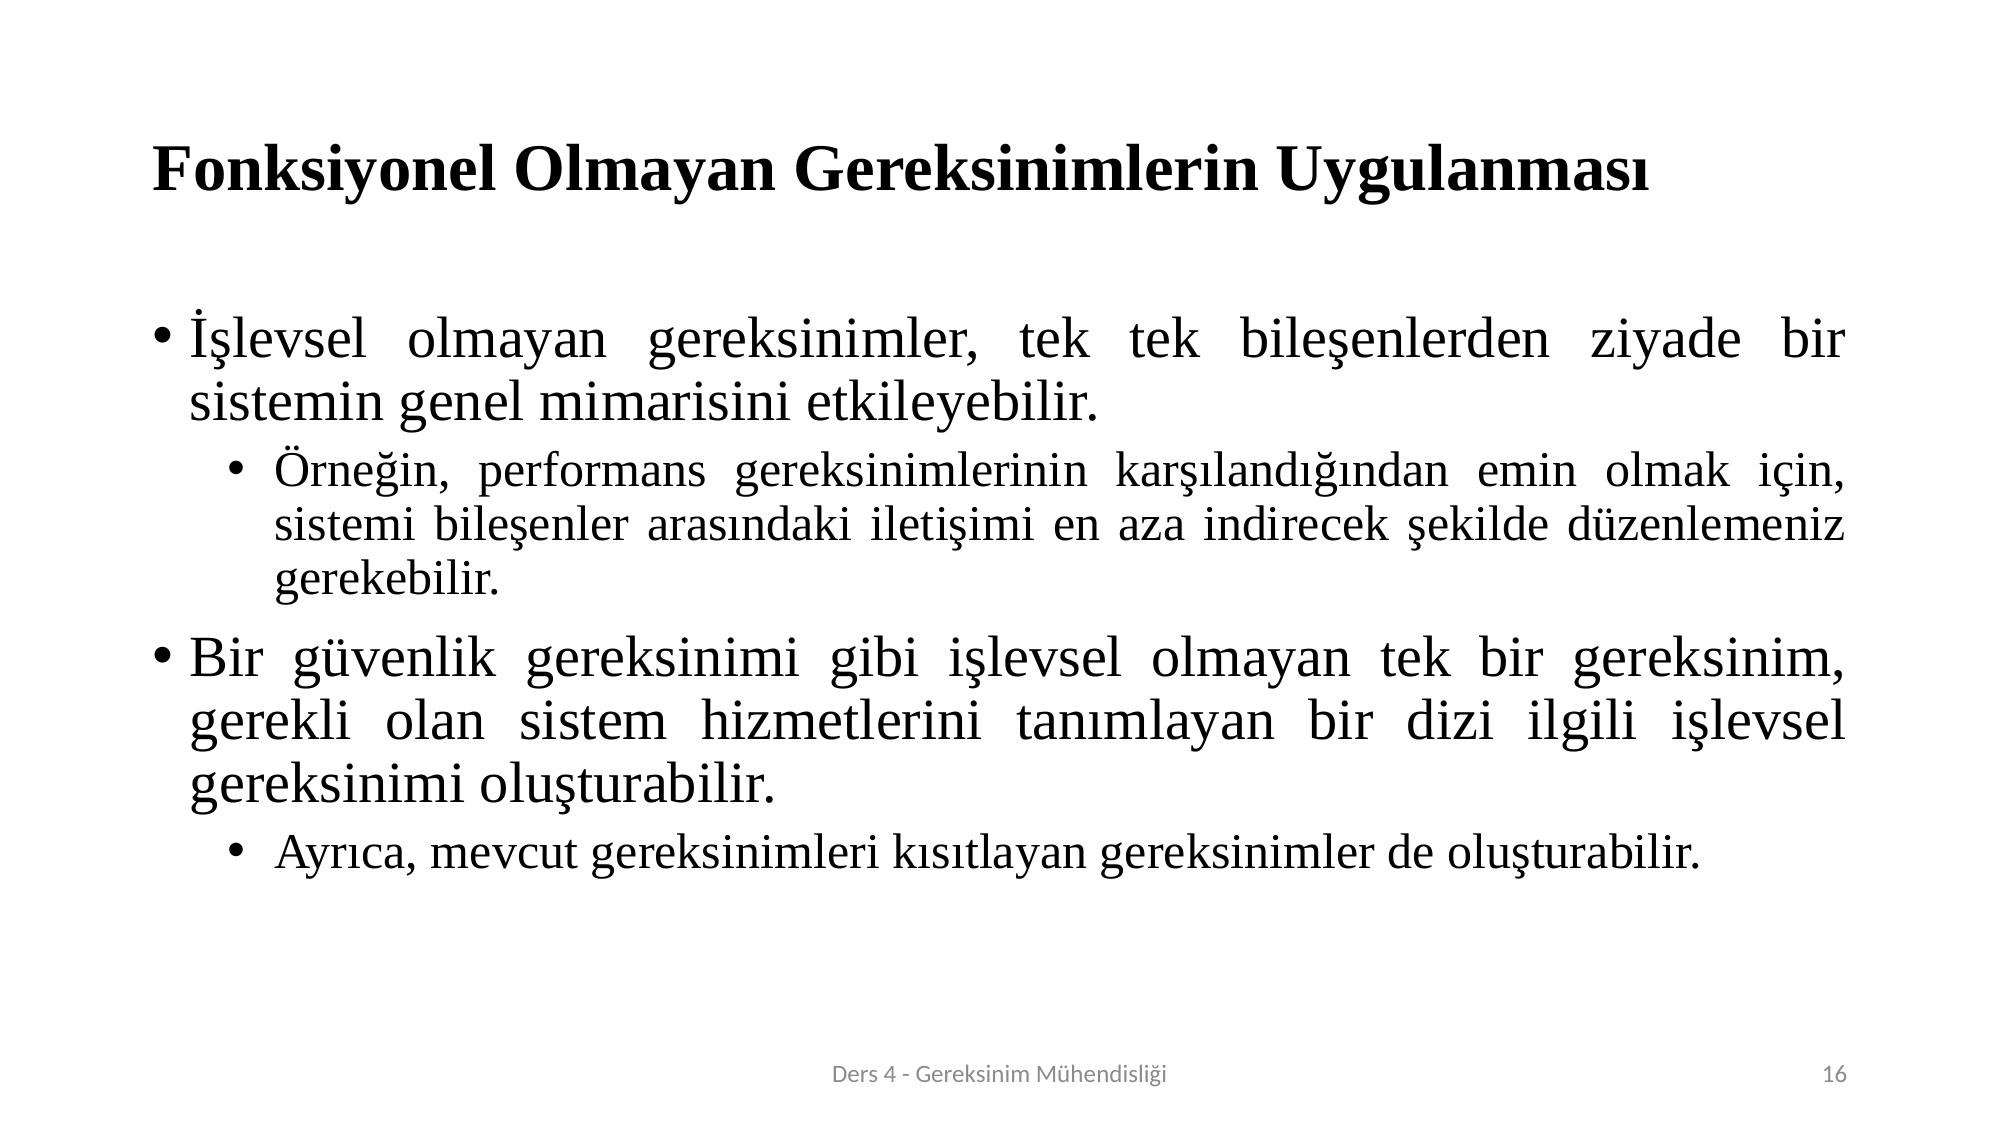

# Fonksiyonel Olmayan Gereksinimlerin Uygulanması
İşlevsel olmayan gereksinimler, tek tek bileşenlerden ziyade bir sistemin genel mimarisini etkileyebilir.
Örneğin, performans gereksinimlerinin karşılandığından emin olmak için, sistemi bileşenler arasındaki iletişimi en aza indirecek şekilde düzenlemeniz gerekebilir.
Bir güvenlik gereksinimi gibi işlevsel olmayan tek bir gereksinim, gerekli olan sistem hizmetlerini tanımlayan bir dizi ilgili işlevsel gereksinimi oluşturabilir.
Ayrıca, mevcut gereksinimleri kısıtlayan gereksinimler de oluşturabilir.
Ders 4 - Gereksinim Mühendisliği
16